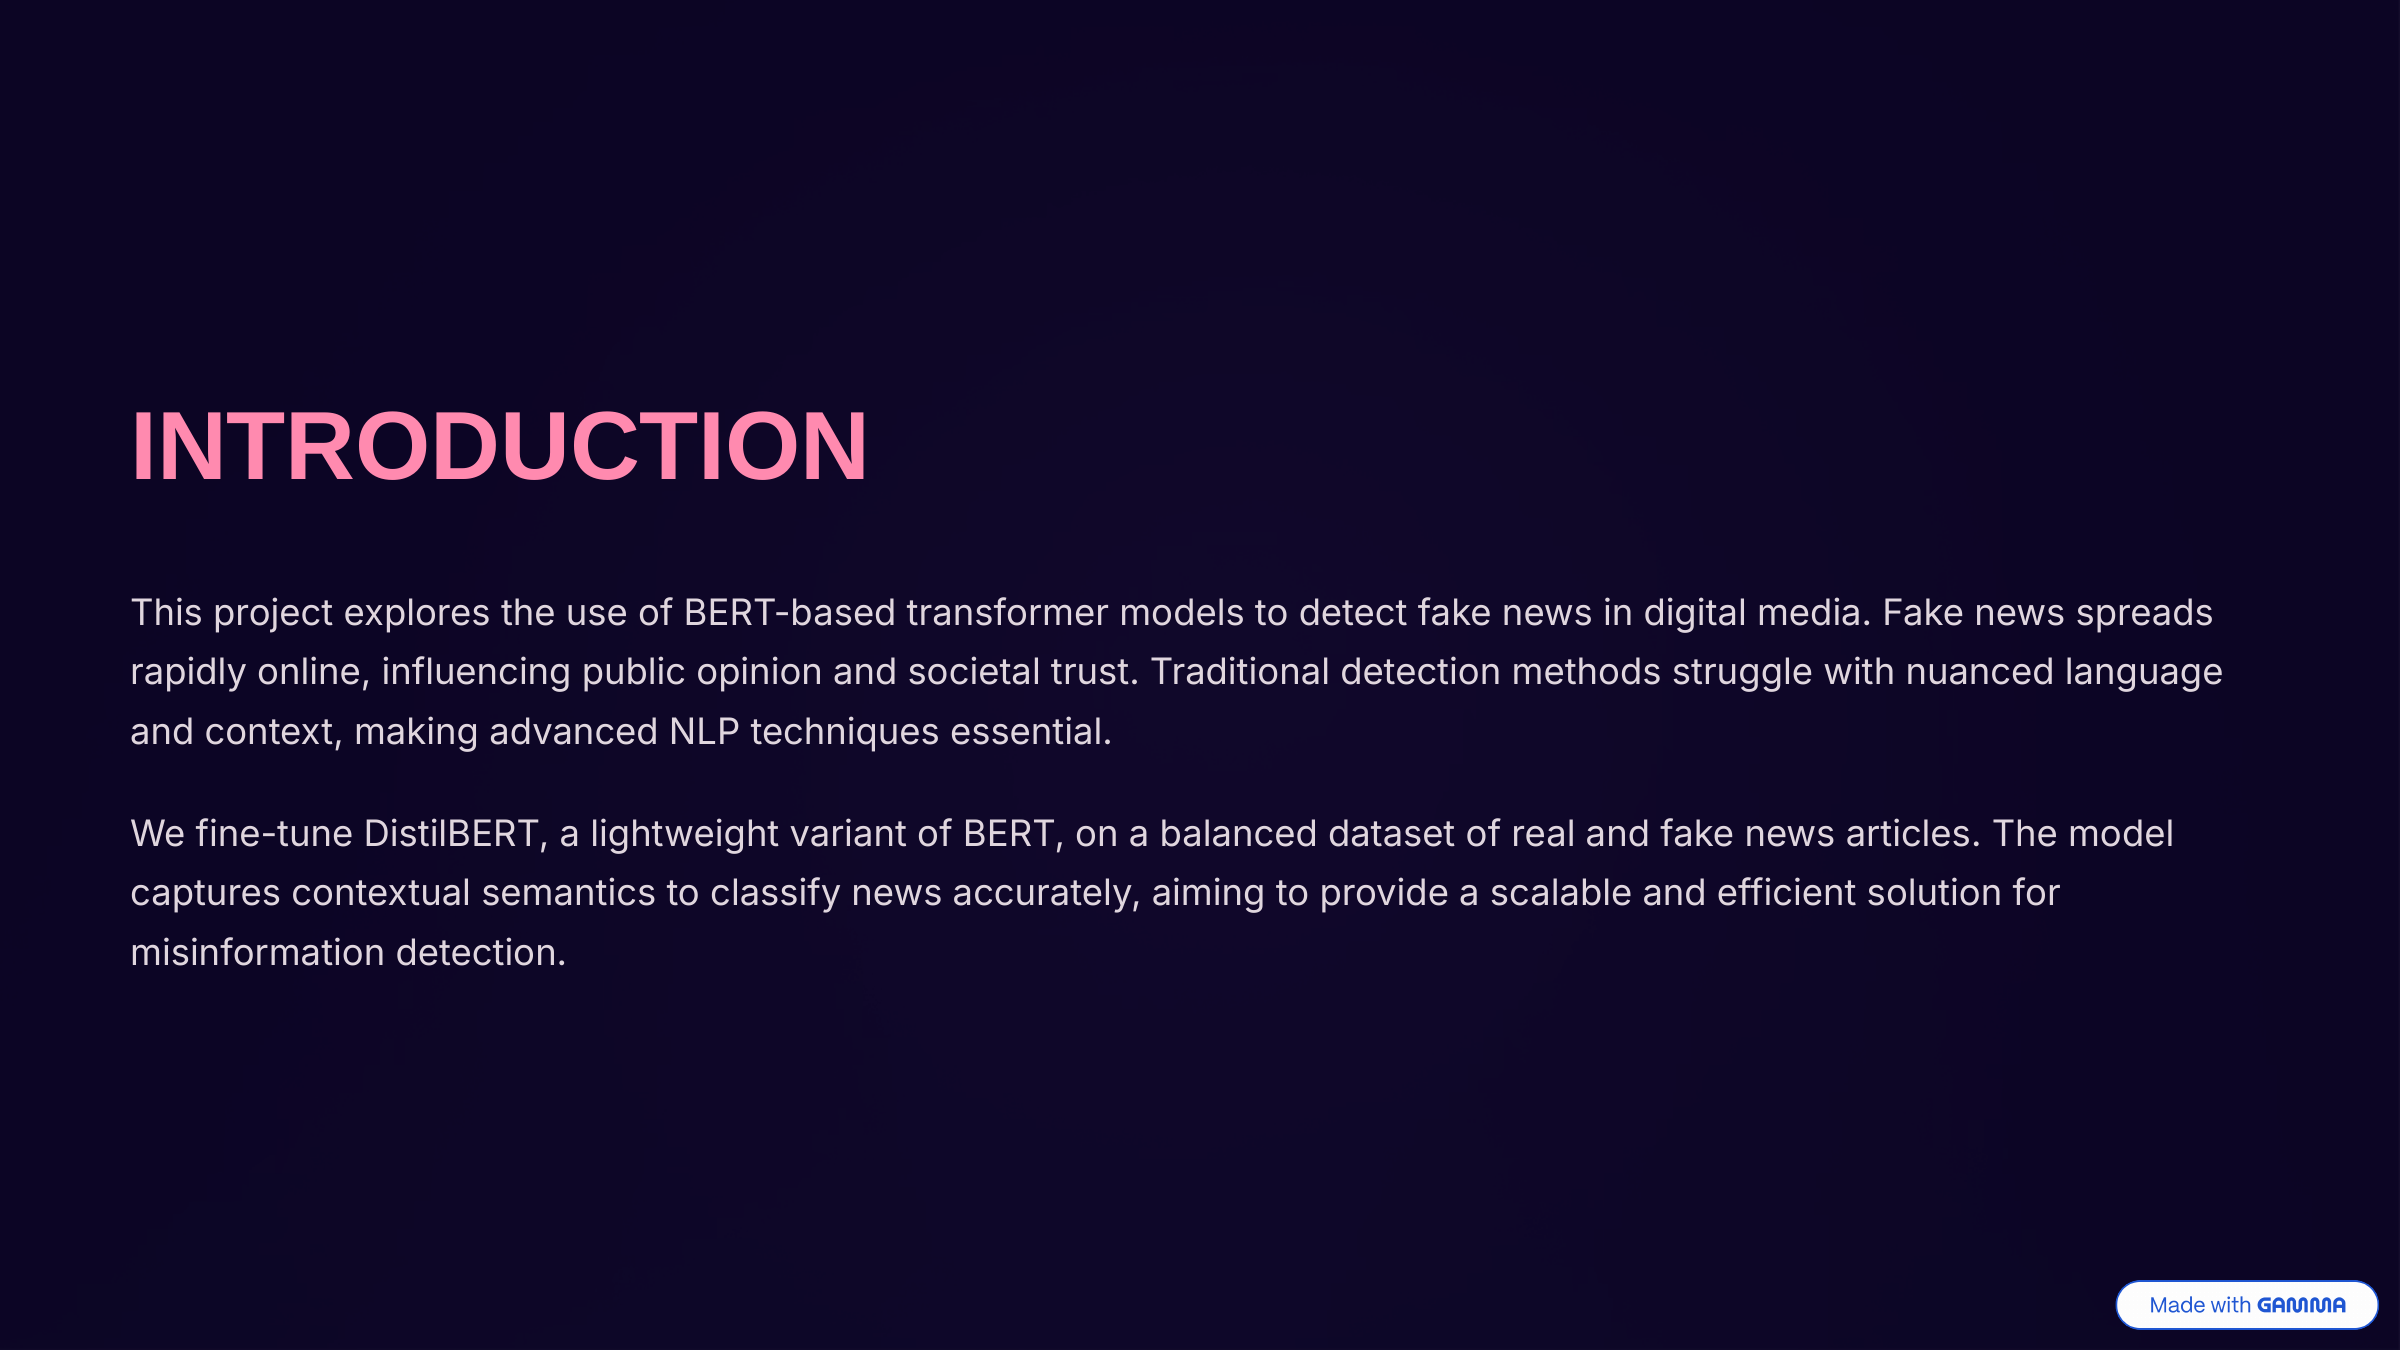

INTRODUCTION
This project explores the use of BERT-based transformer models to detect fake news in digital media. Fake news spreads rapidly online, influencing public opinion and societal trust. Traditional detection methods struggle with nuanced language and context, making advanced NLP techniques essential.
We fine-tune DistilBERT, a lightweight variant of BERT, on a balanced dataset of real and fake news articles. The model captures contextual semantics to classify news accurately, aiming to provide a scalable and efficient solution for misinformation detection.